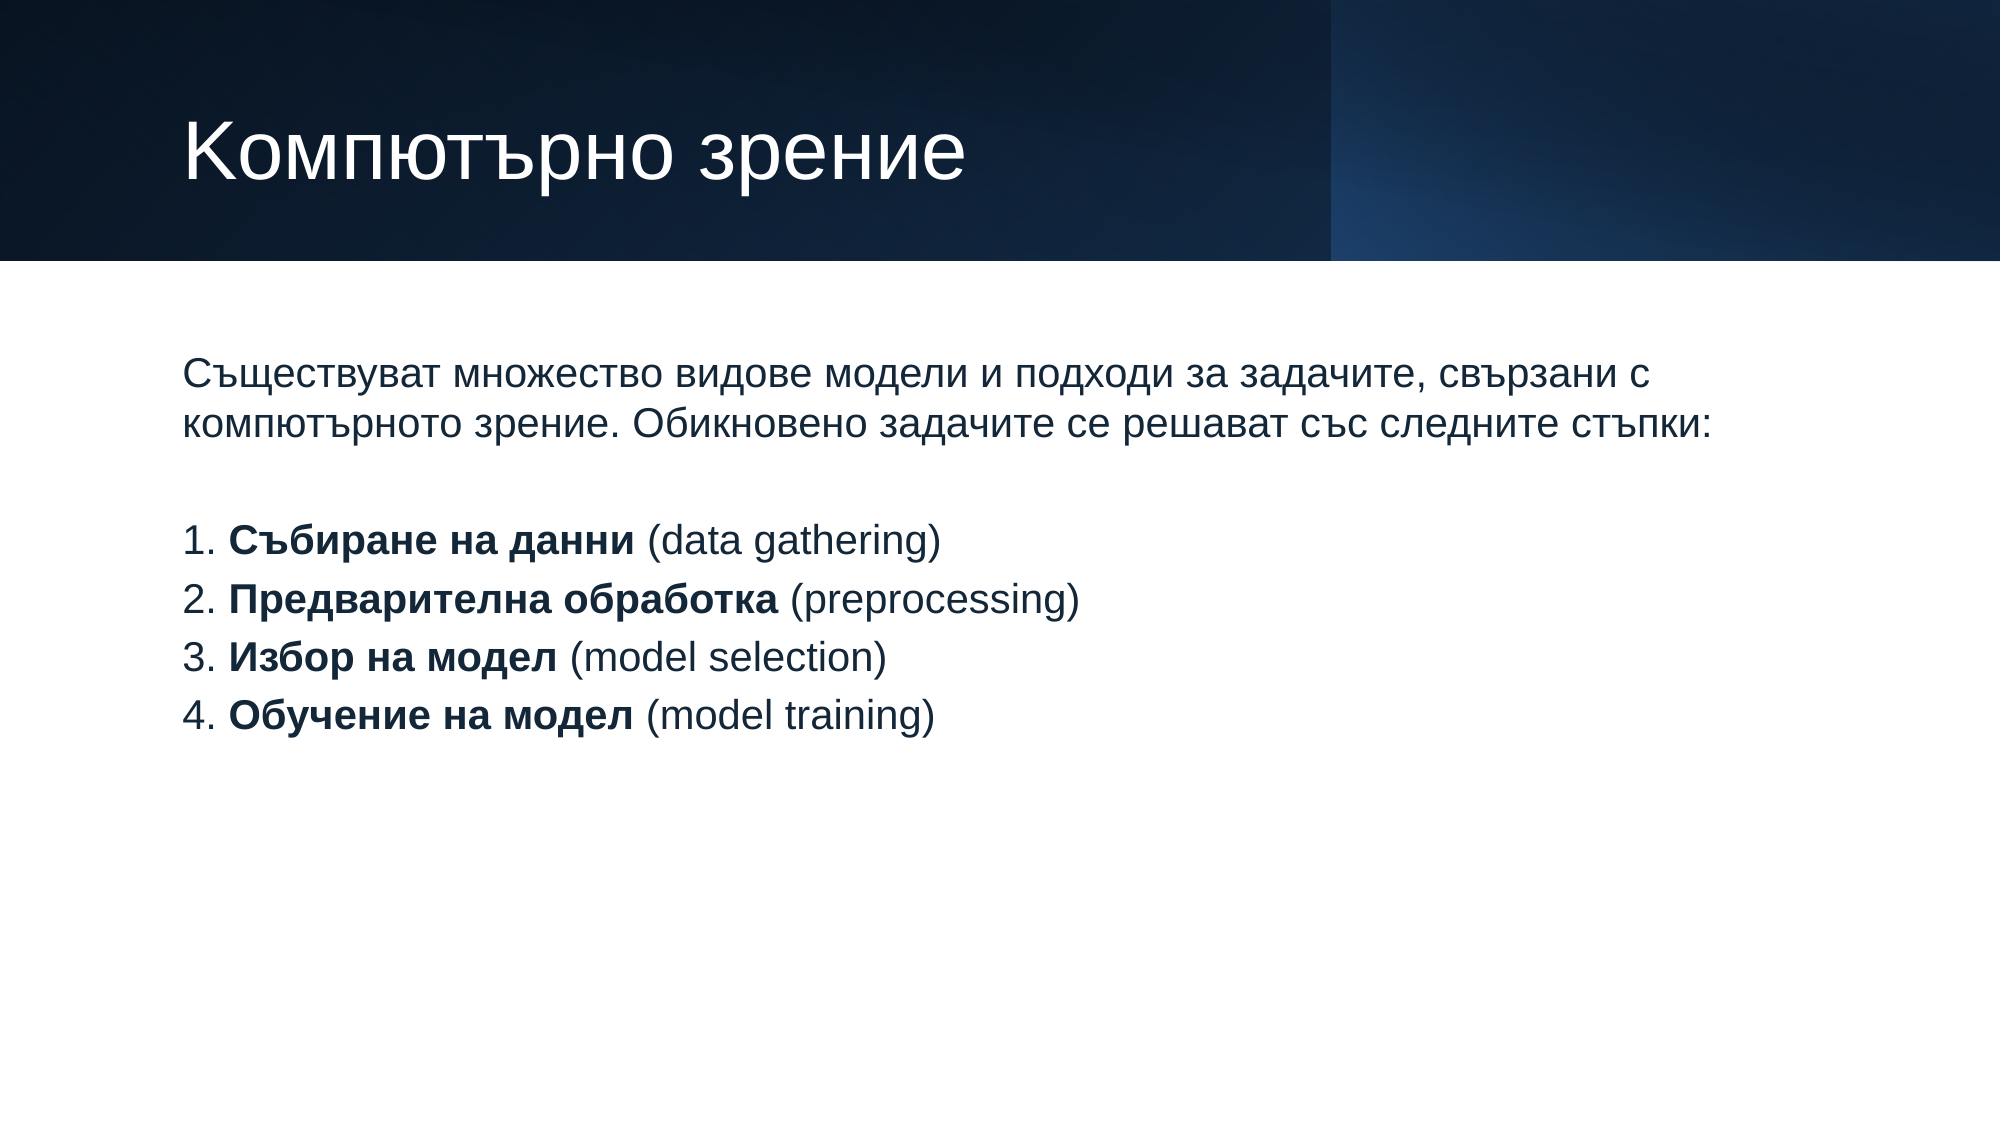

# Kомпютърно зрение
Съществуват множество видове модели и подходи за задачите, свързани с компютърнoто зрение. Обикновено задачите се решават със следните стъпки:

1. Събиране на данни (data gathering)
2. Предварителна обработка (preprocessing)
3. Избор на модел (model selection)
4. Обучение на модел (model training)